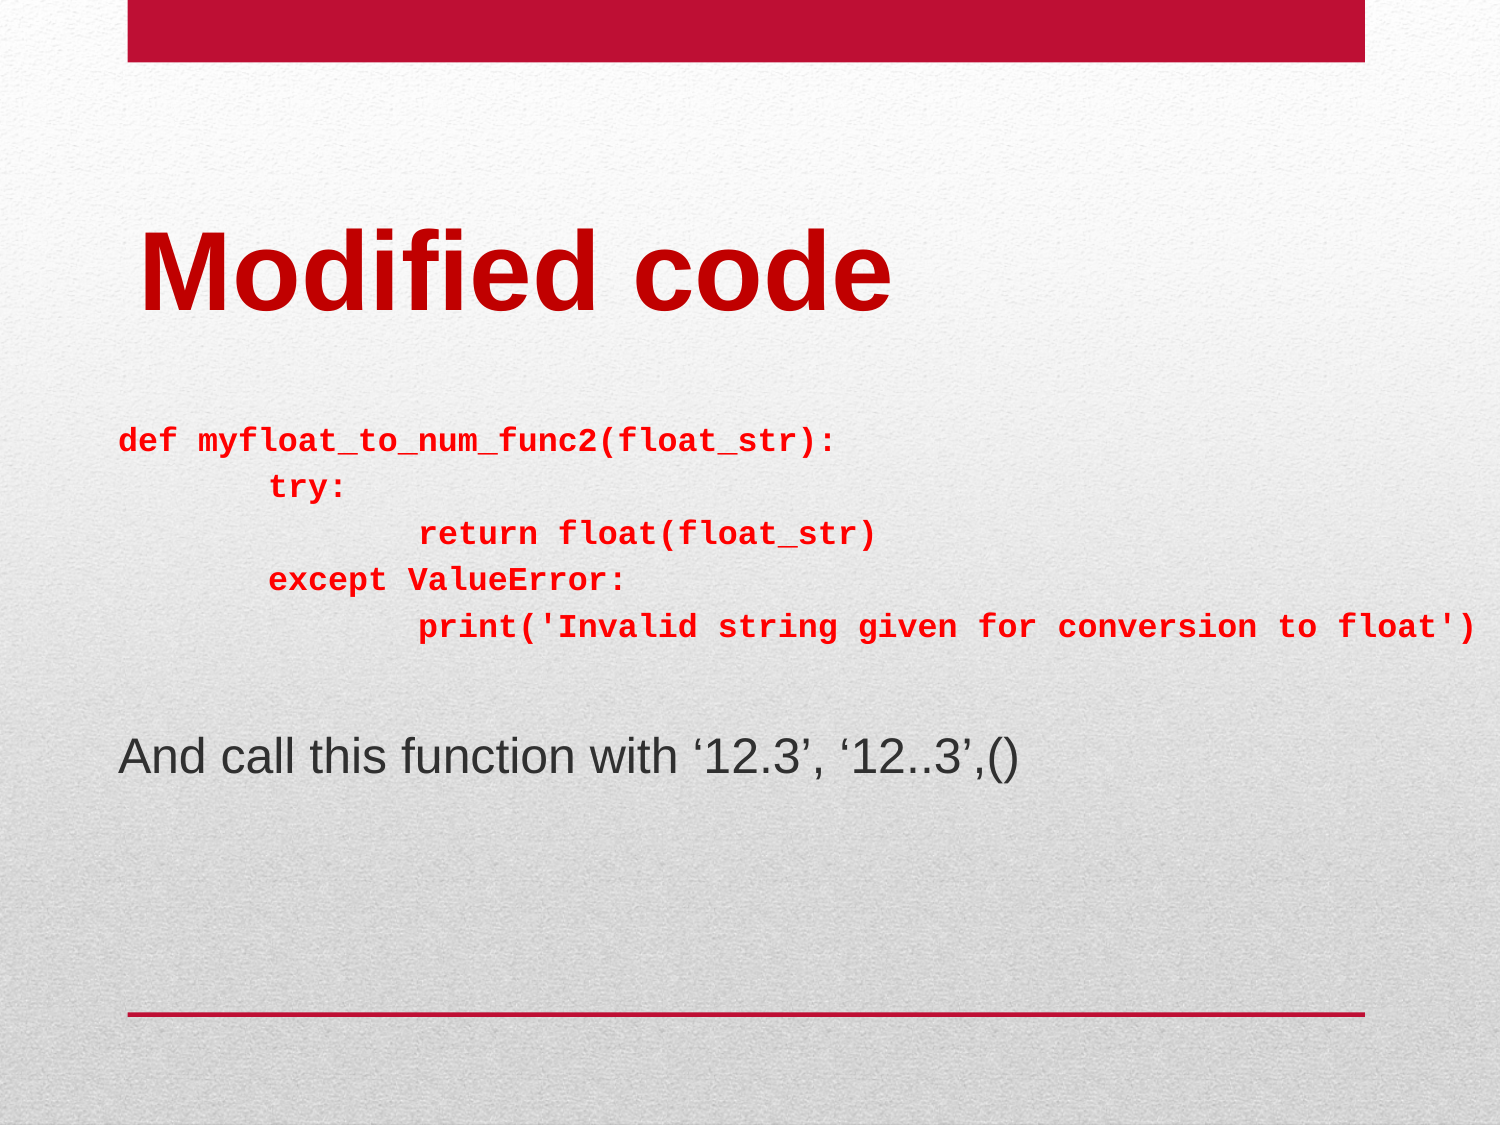

# Modified code
def myfloat_to_num_func2(float_str):
	try:
		return float(float_str)
	except ValueError:
		print('Invalid string given for conversion to float')

And call this function with ‘12.3’, ‘12..3’,()